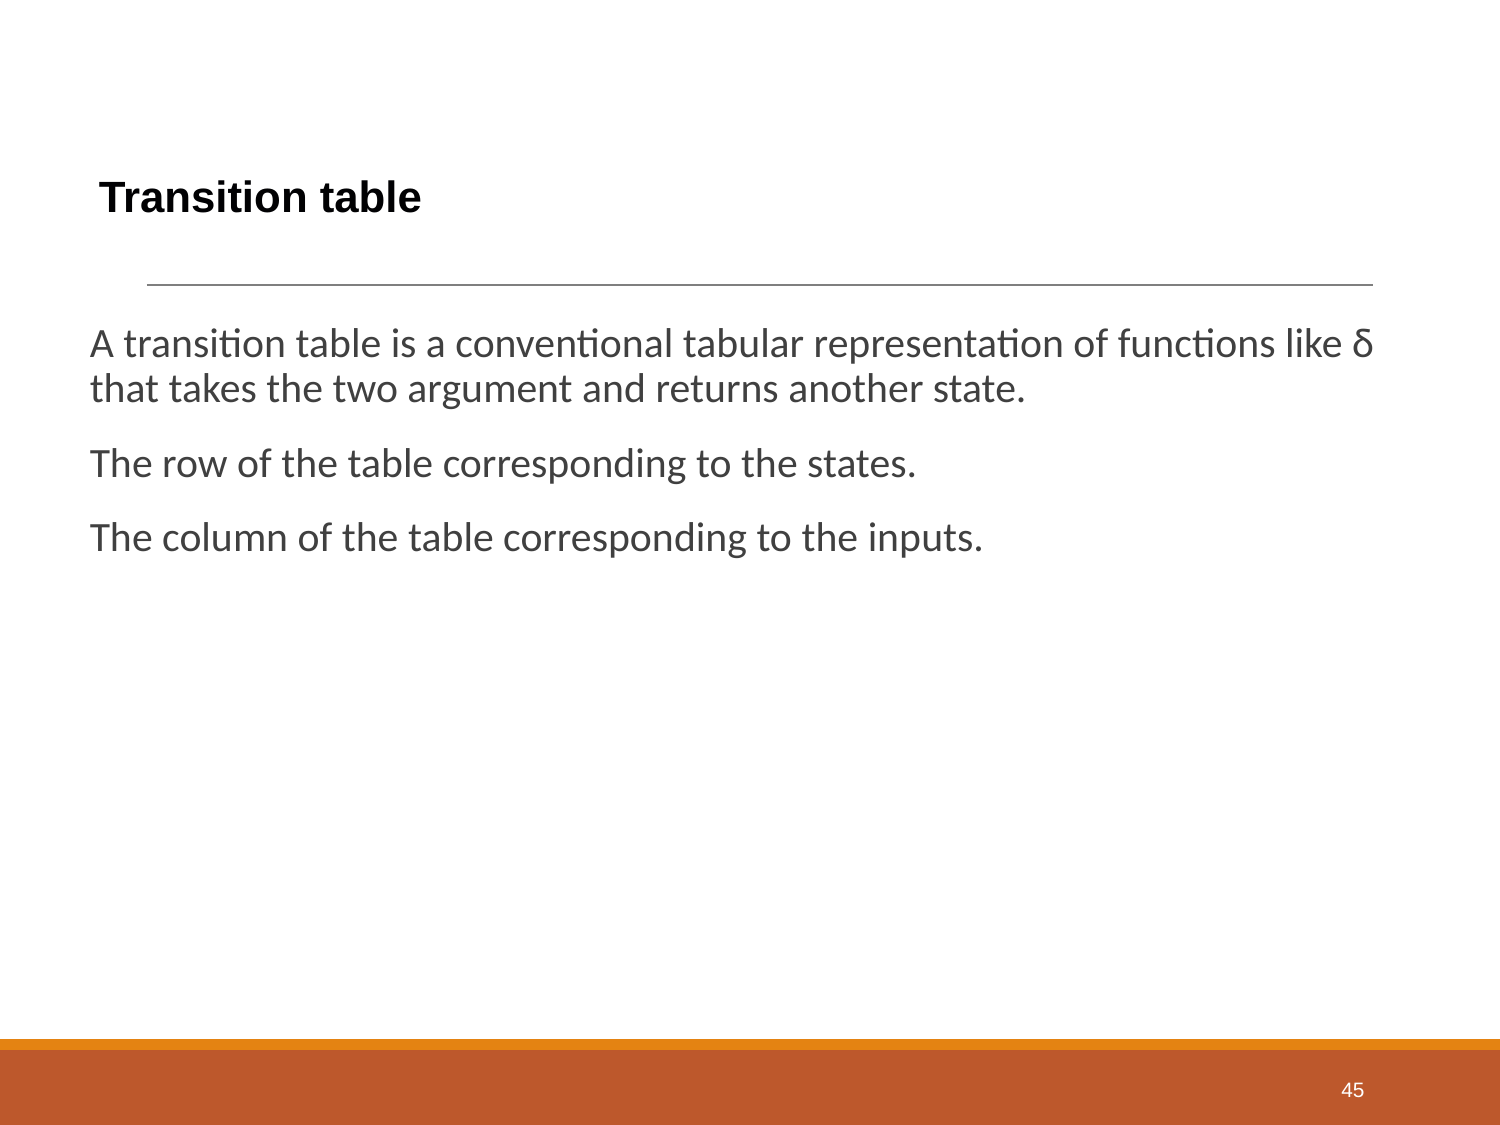

# Transition table
A transition table is a conventional tabular representation of functions like δ that takes the two argument and returns another state.
The row of the table corresponding to the states.
The column of the table corresponding to the inputs.

45